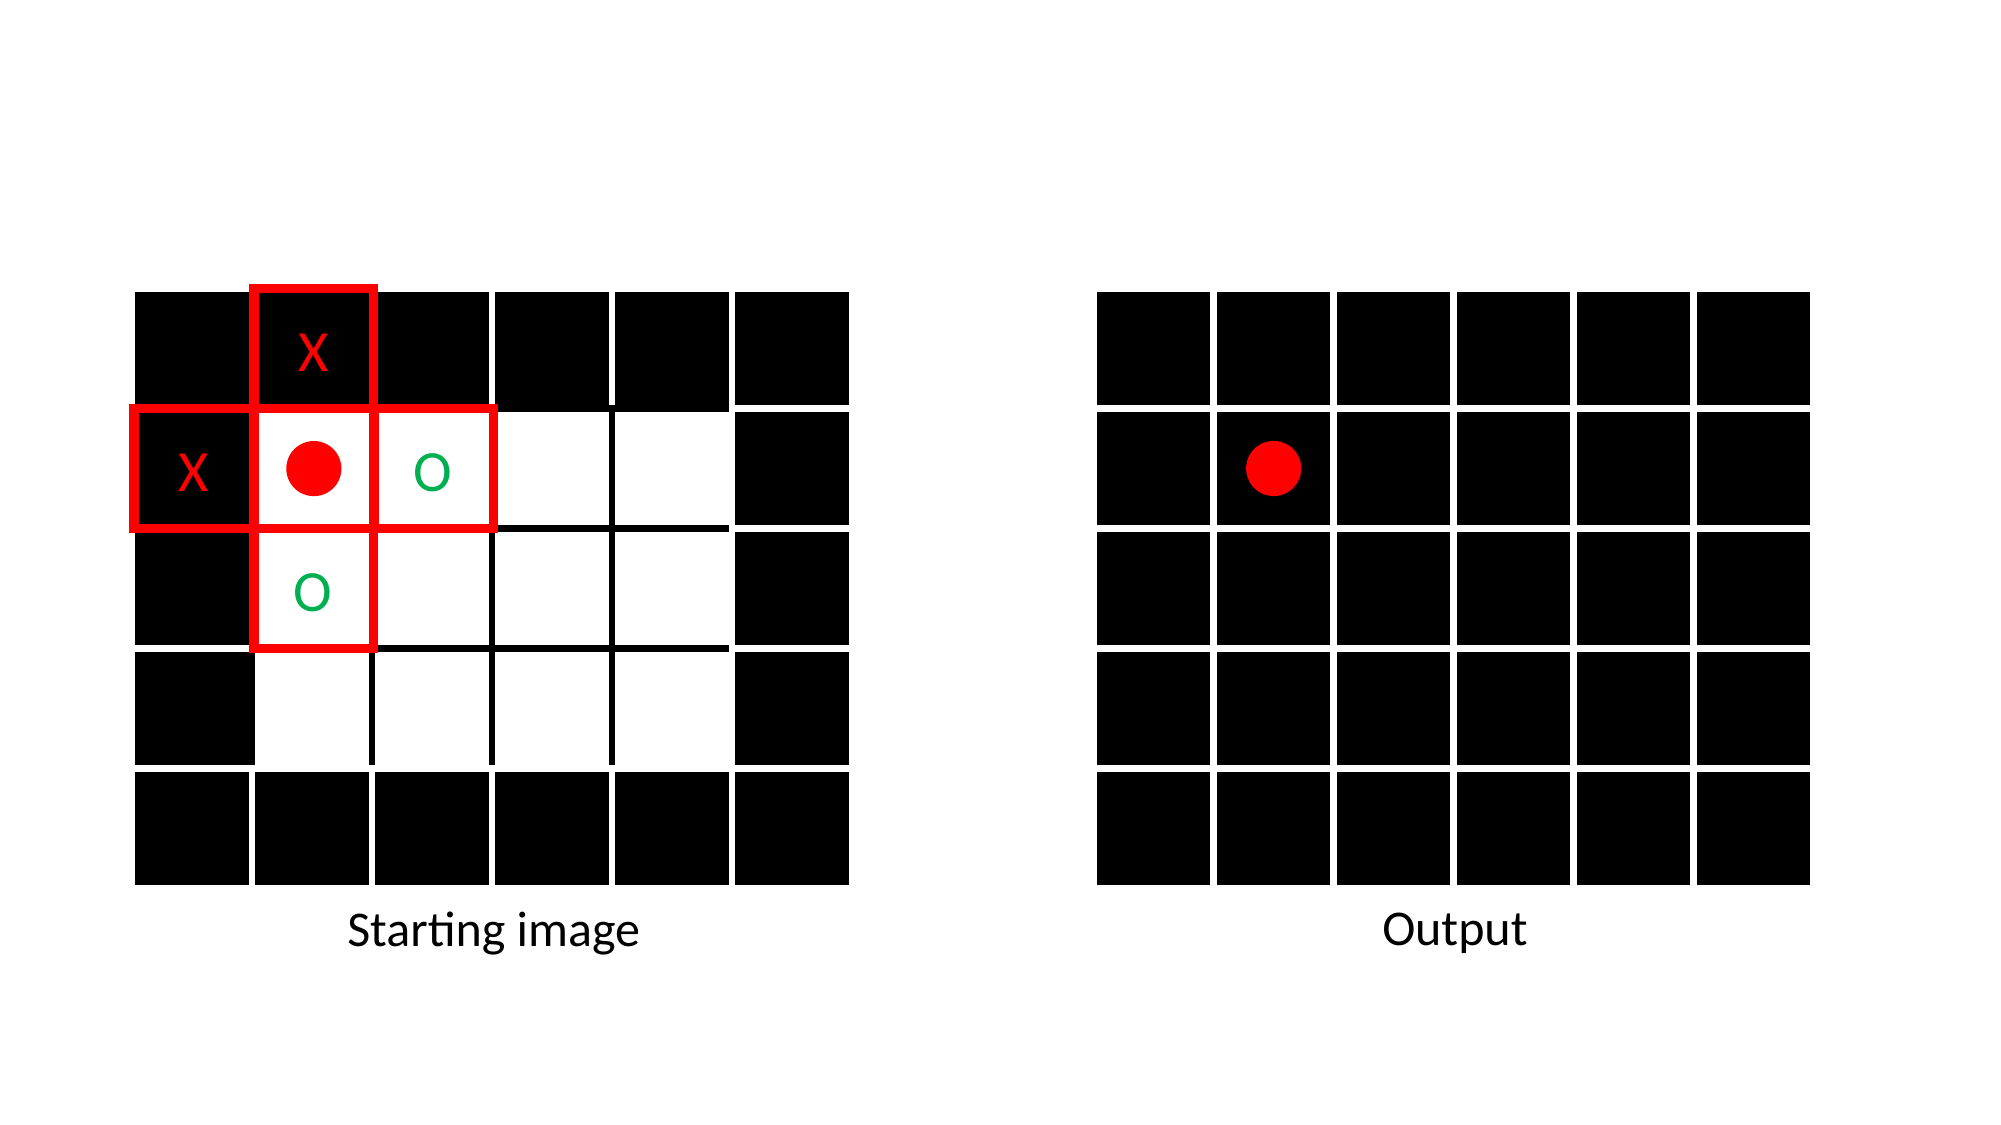

X
X

O

O

Output

Starting image